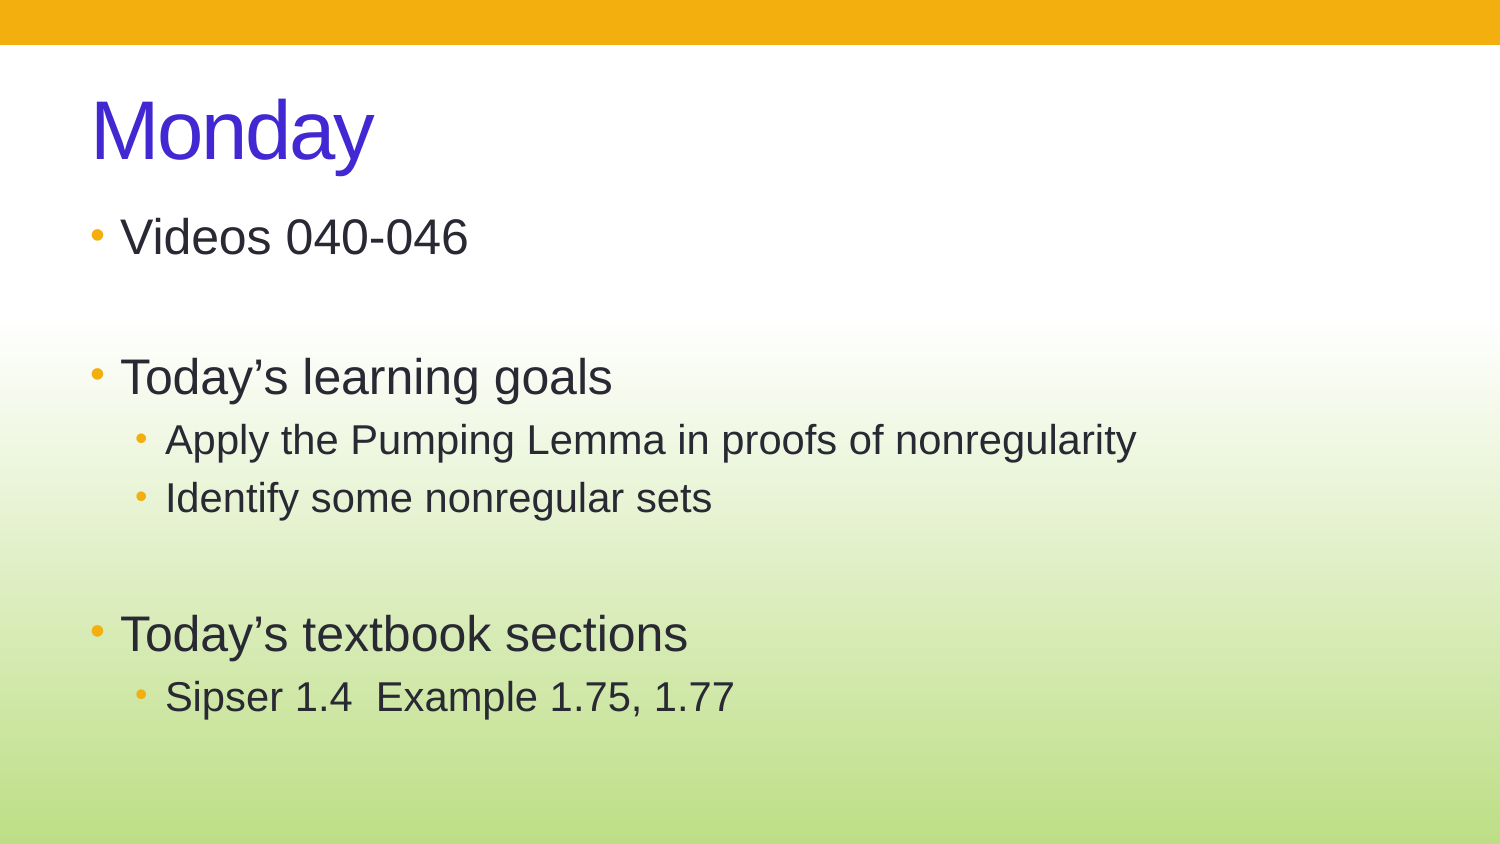

# Monday
Videos 040-046

Today’s learning goals
Apply the Pumping Lemma in proofs of nonregularity
Identify some nonregular sets

Today’s textbook sections
Sipser 1.4  Example 1.75, 1.77